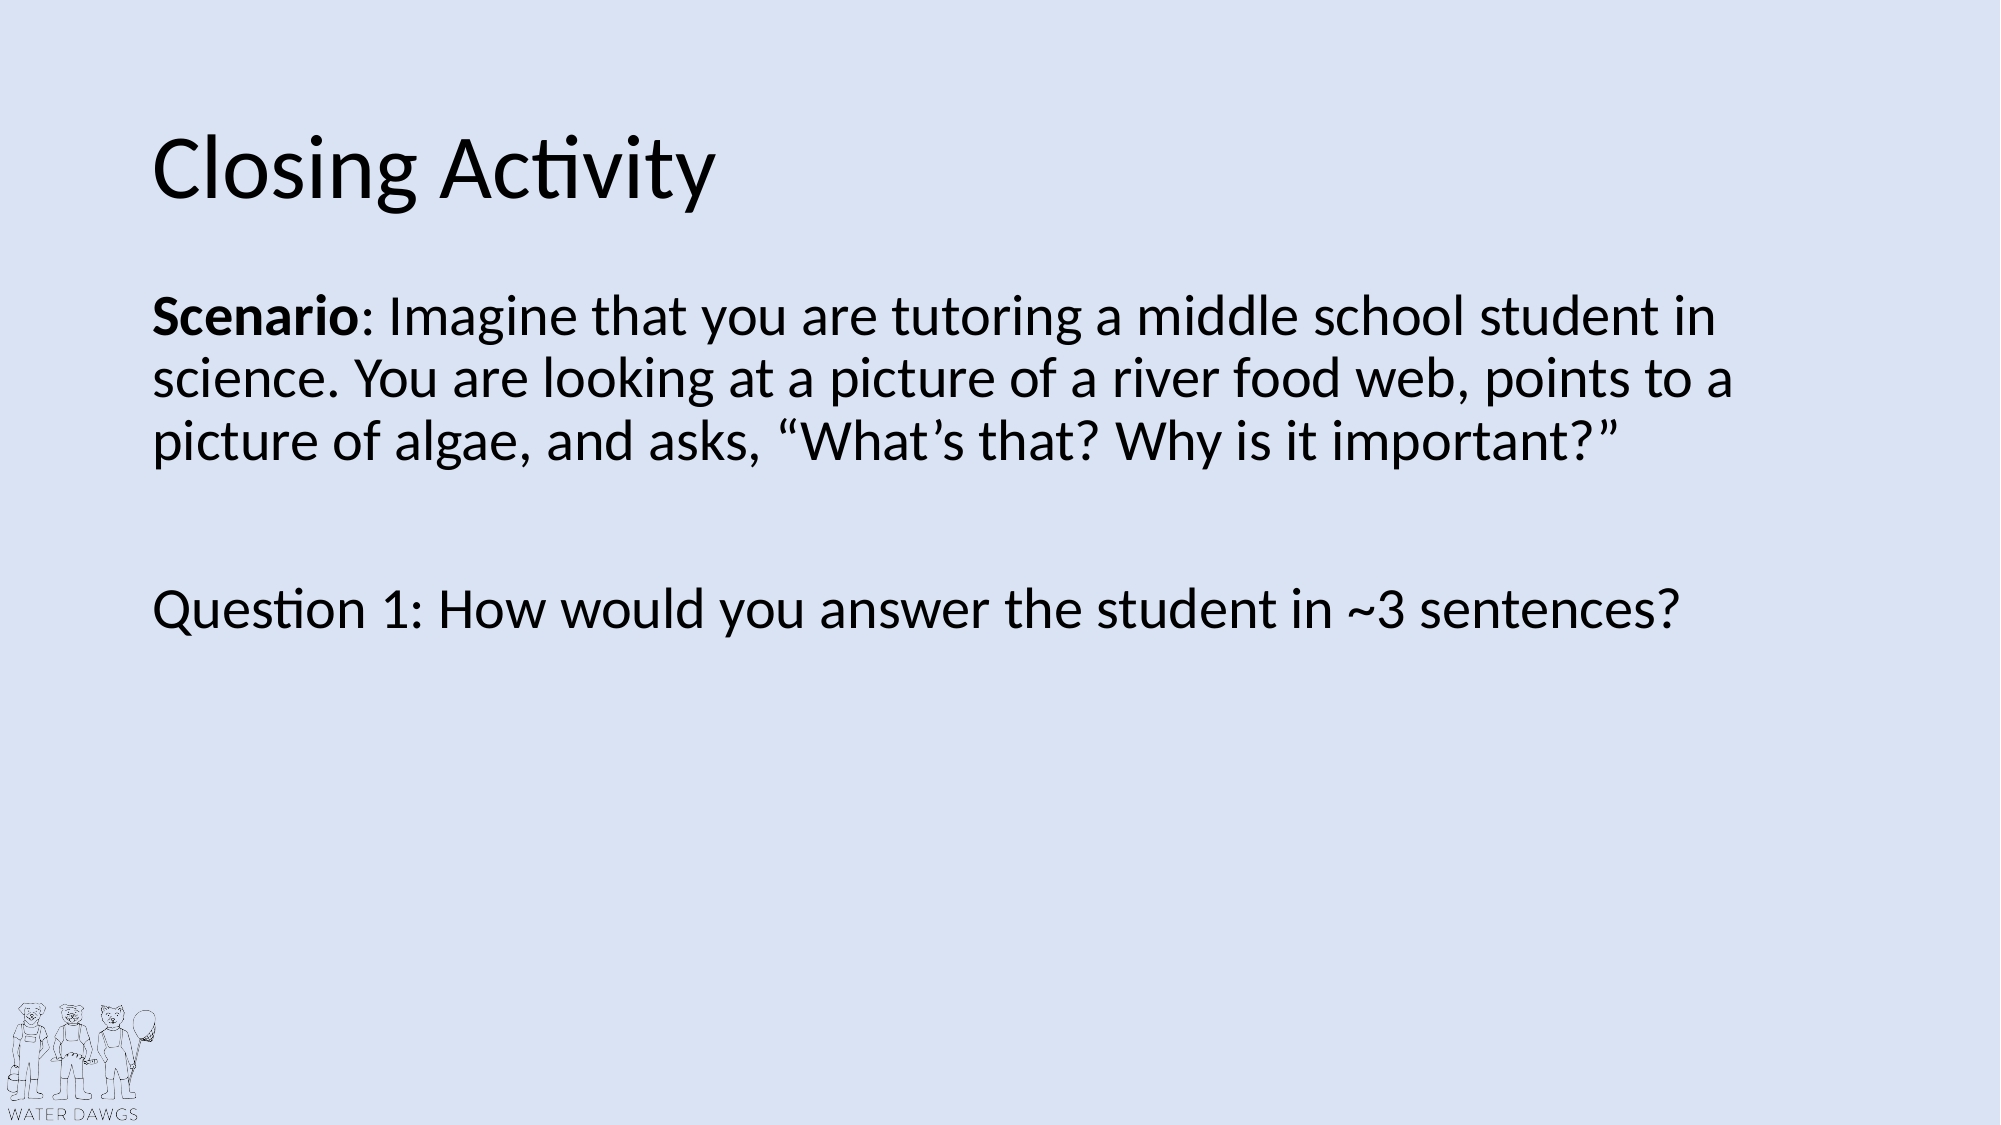

# Closing Activity
Scenario: Imagine that you are tutoring a middle school student in science. You are looking at a picture of a river food web, points to a picture of algae, and asks, “What’s that? Why is it important?”

Question 1: How would you answer the student in ~3 sentences?